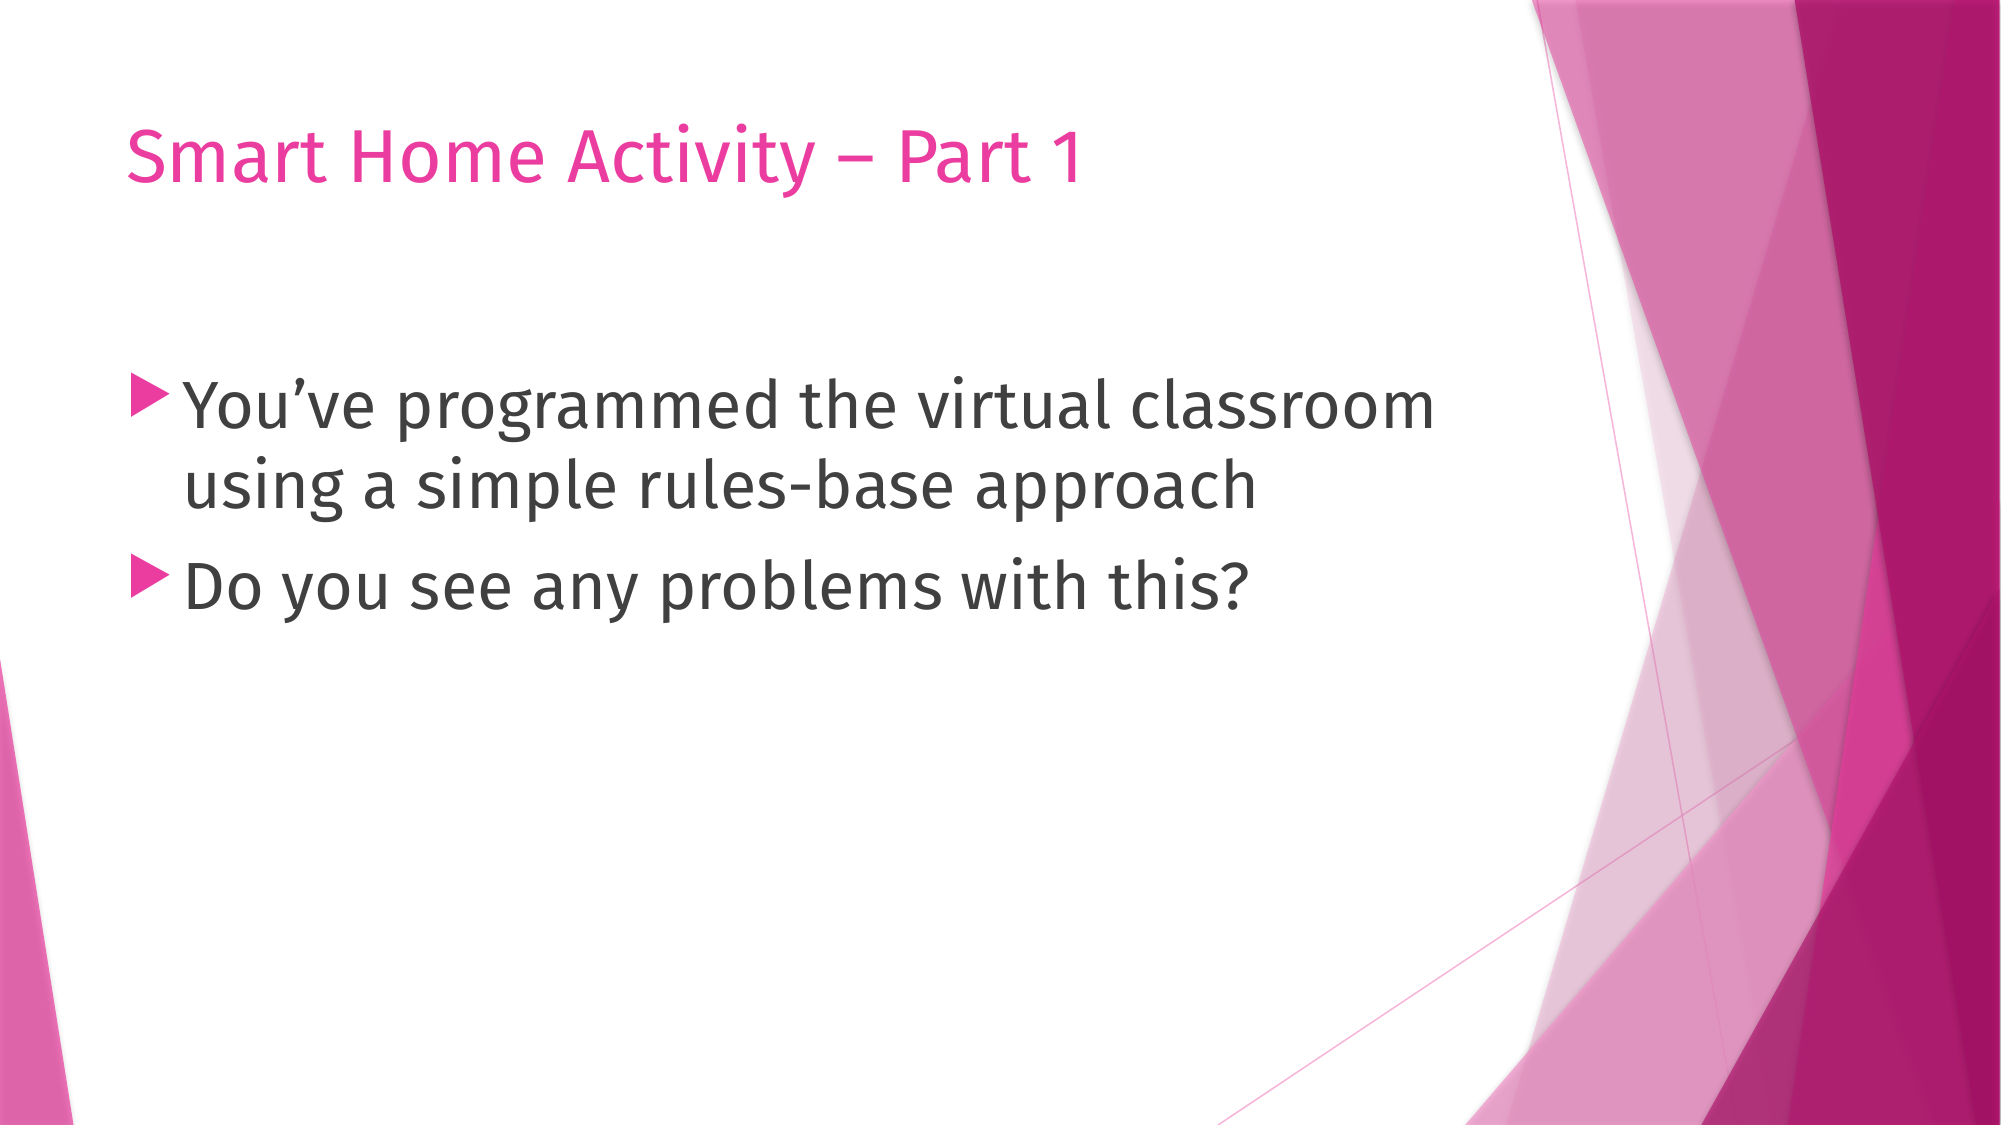

# Smart Home Activity – Part 1
You’ve programmed the virtual classroom using a simple rules-base approach
Do you see any problems with this?